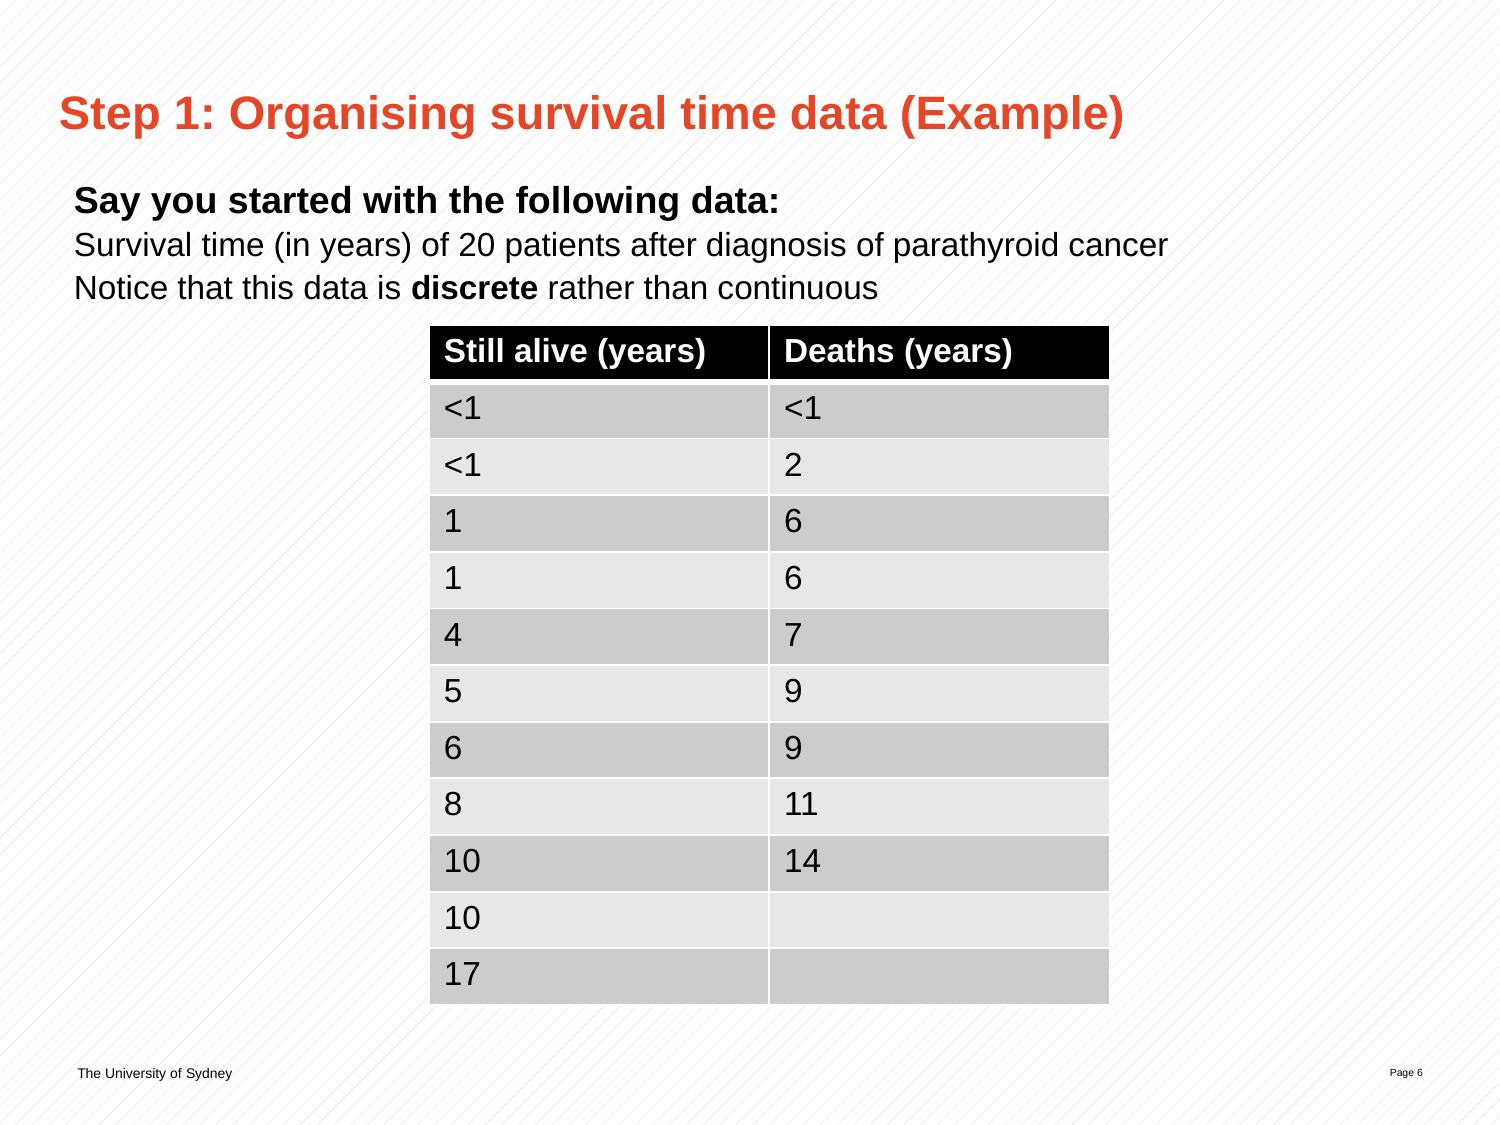

# Step 1: Organising survival time data (Example)
Say you started with the following data:
Survival time (in years) of 20 patients after diagnosis of parathyroid cancer
Notice that this data is discrete rather than continuous
| Still alive (years) | Deaths (years) |
| --- | --- |
| <1 | <1 |
| <1 | 2 |
| 1 | 6 |
| 1 | 6 |
| 4 | 7 |
| 5 | 9 |
| 6 | 9 |
| 8 | 11 |
| 10 | 14 |
| 10 |  |
| 17 |  |